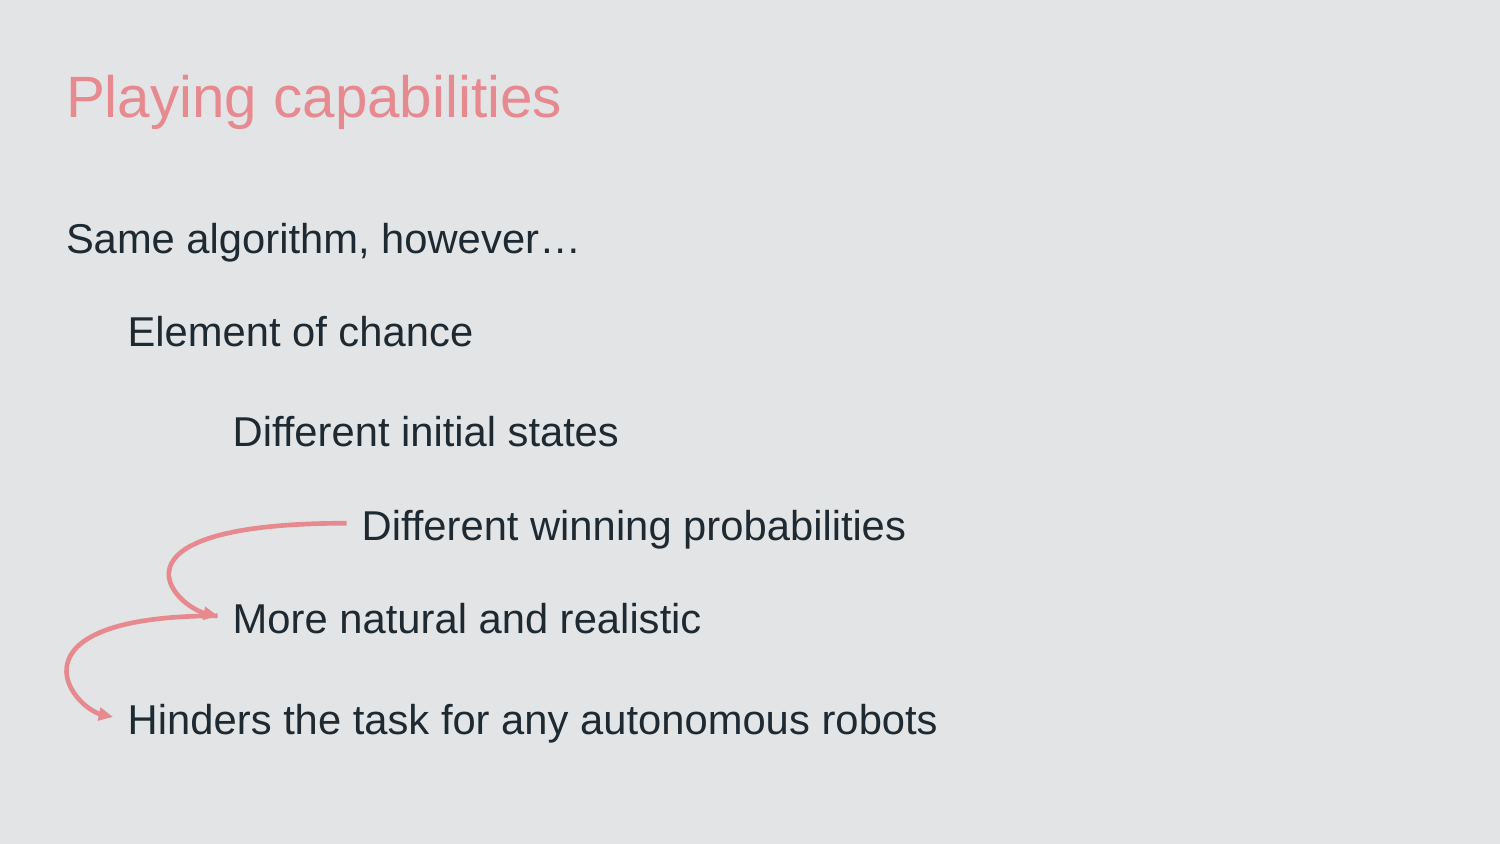

# Playing capabilities
Same algorithm, however…
Element of chance
Different initial states
Different winning probabilities
More natural and realistic
Hinders the task for any autonomous robots